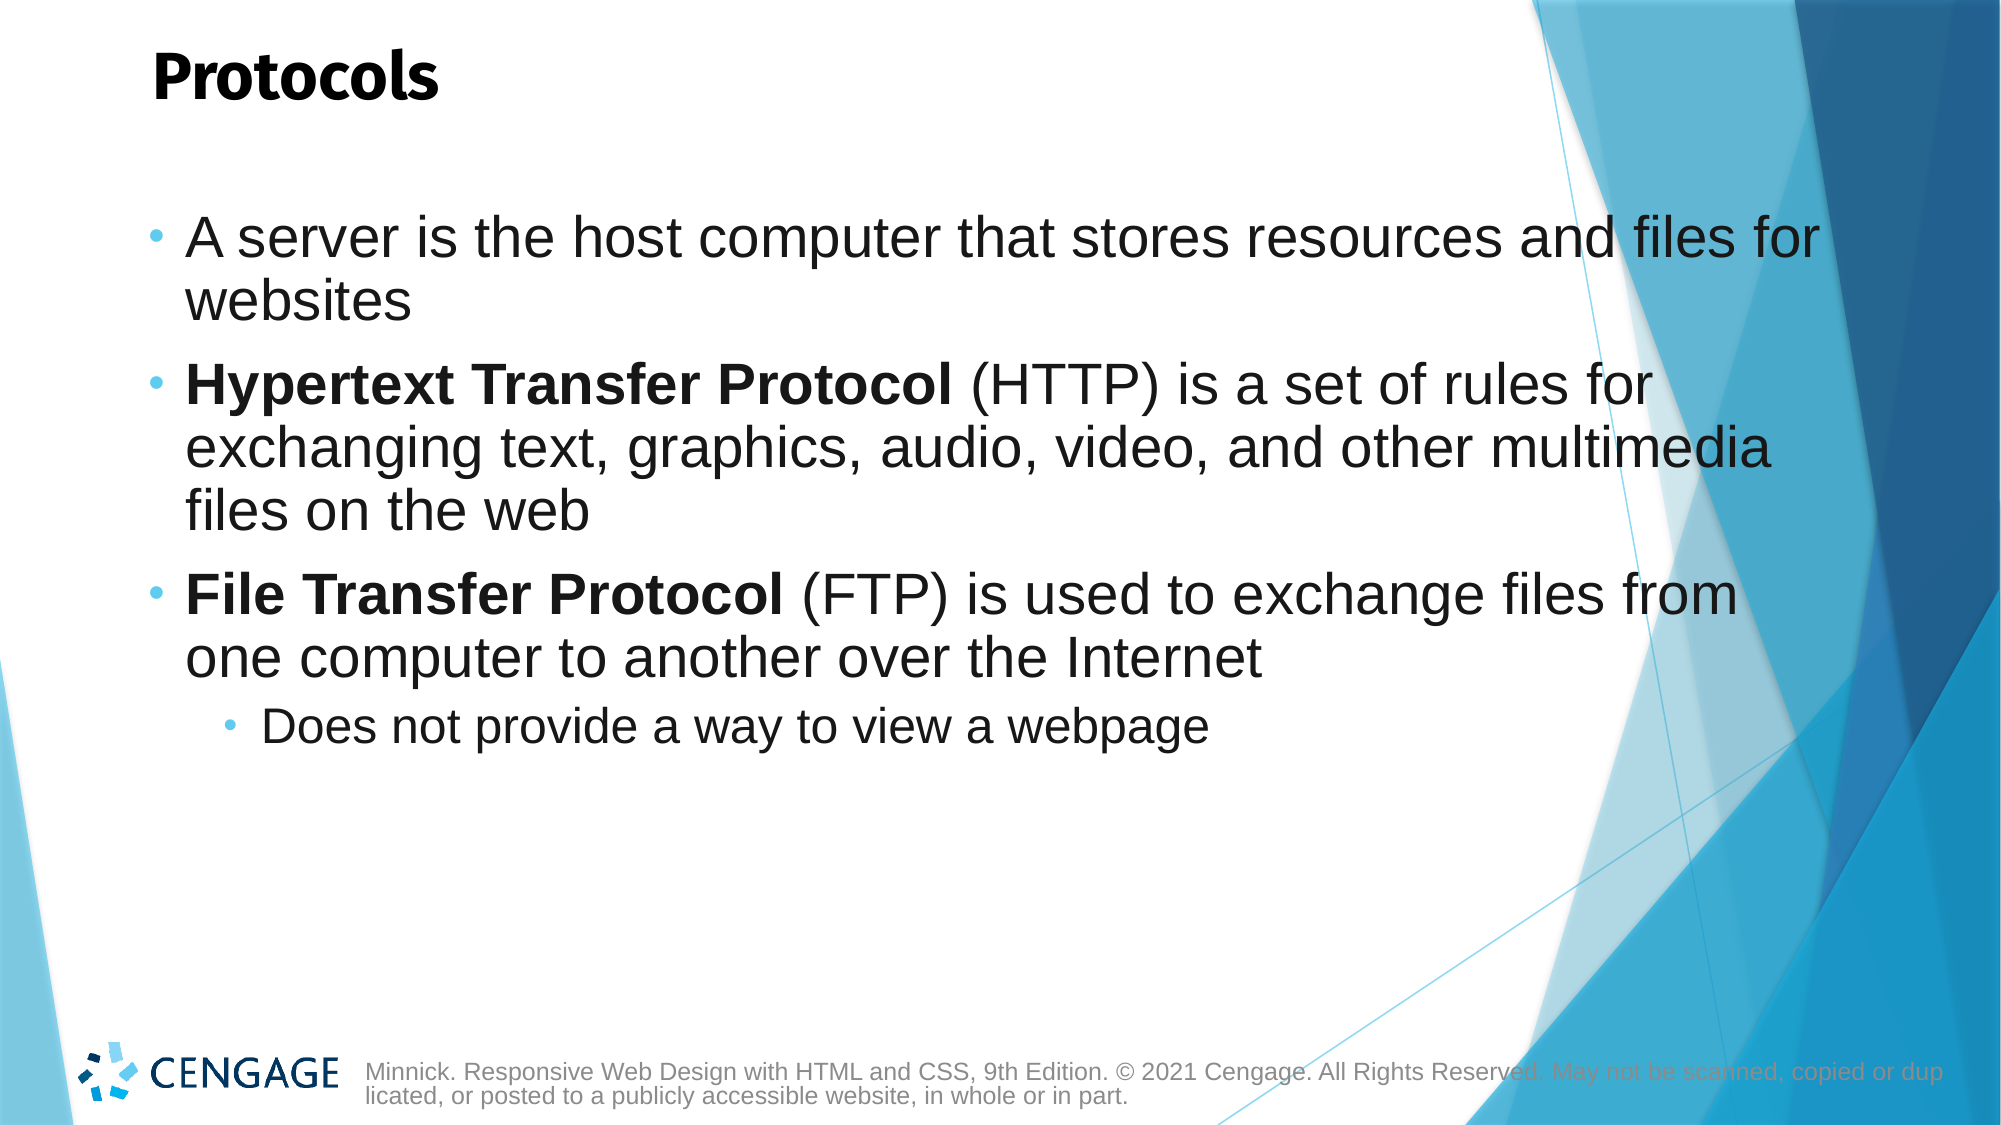

# Protocols
A server is the host computer that stores resources and files for websites
Hypertext Transfer Protocol (HTTP) is a set of rules for exchanging text, graphics, audio, video, and other multimedia files on the web
File Transfer Protocol (FTP) is used to exchange files from one computer to another over the Internet
Does not provide a way to view a webpage
Minnick. Responsive Web Design with HTML and CSS, 9th Edition. © 2021 Cengage. All Rights Reserved. May not be scanned, copied or duplicated, or posted to a publicly accessible website, in whole or in part.